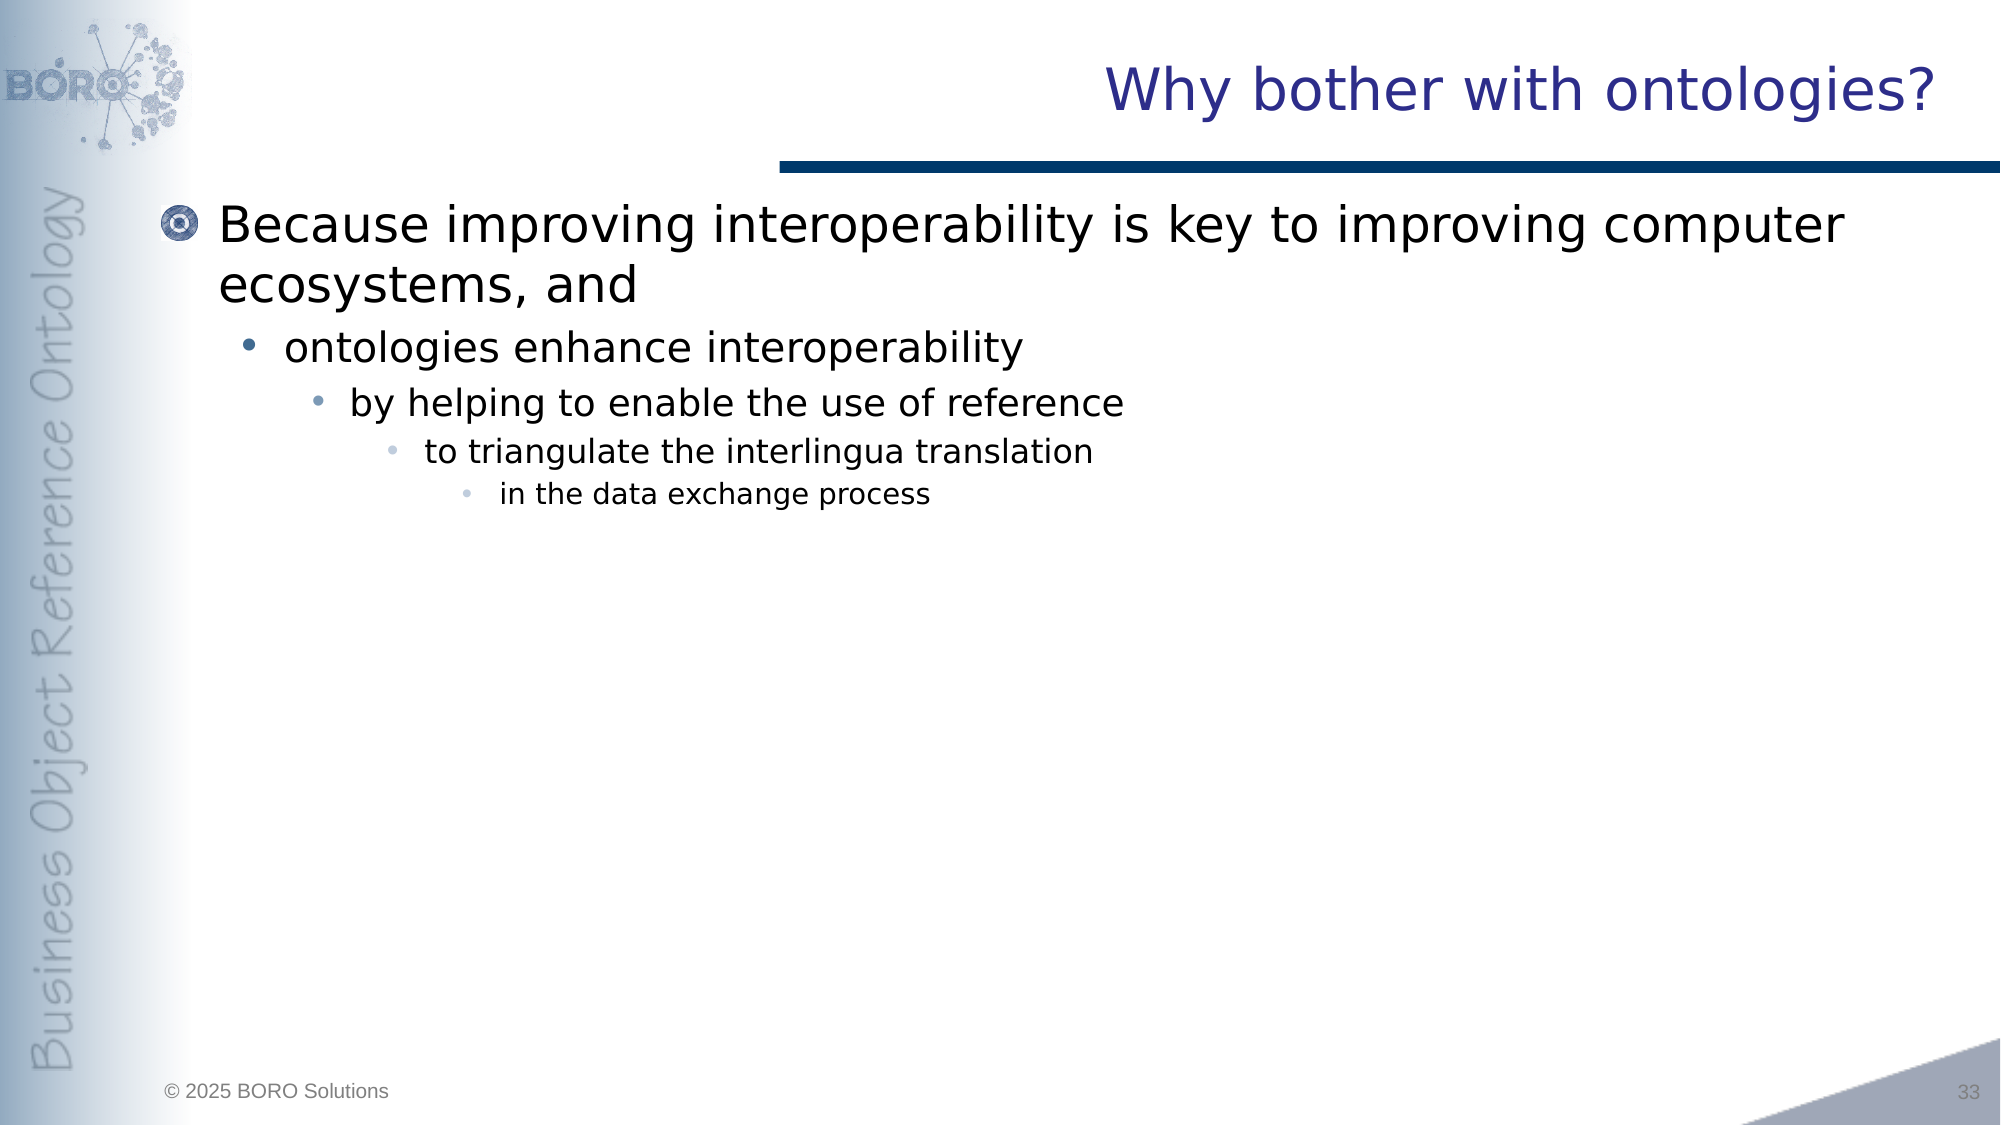

# Why bother with ontologies?
Because improving interoperability is key to improving computer ecosystems, and
ontologies enhance interoperability
by helping to enable the use of reference
to triangulate the interlingua translation
in the data exchange process
33